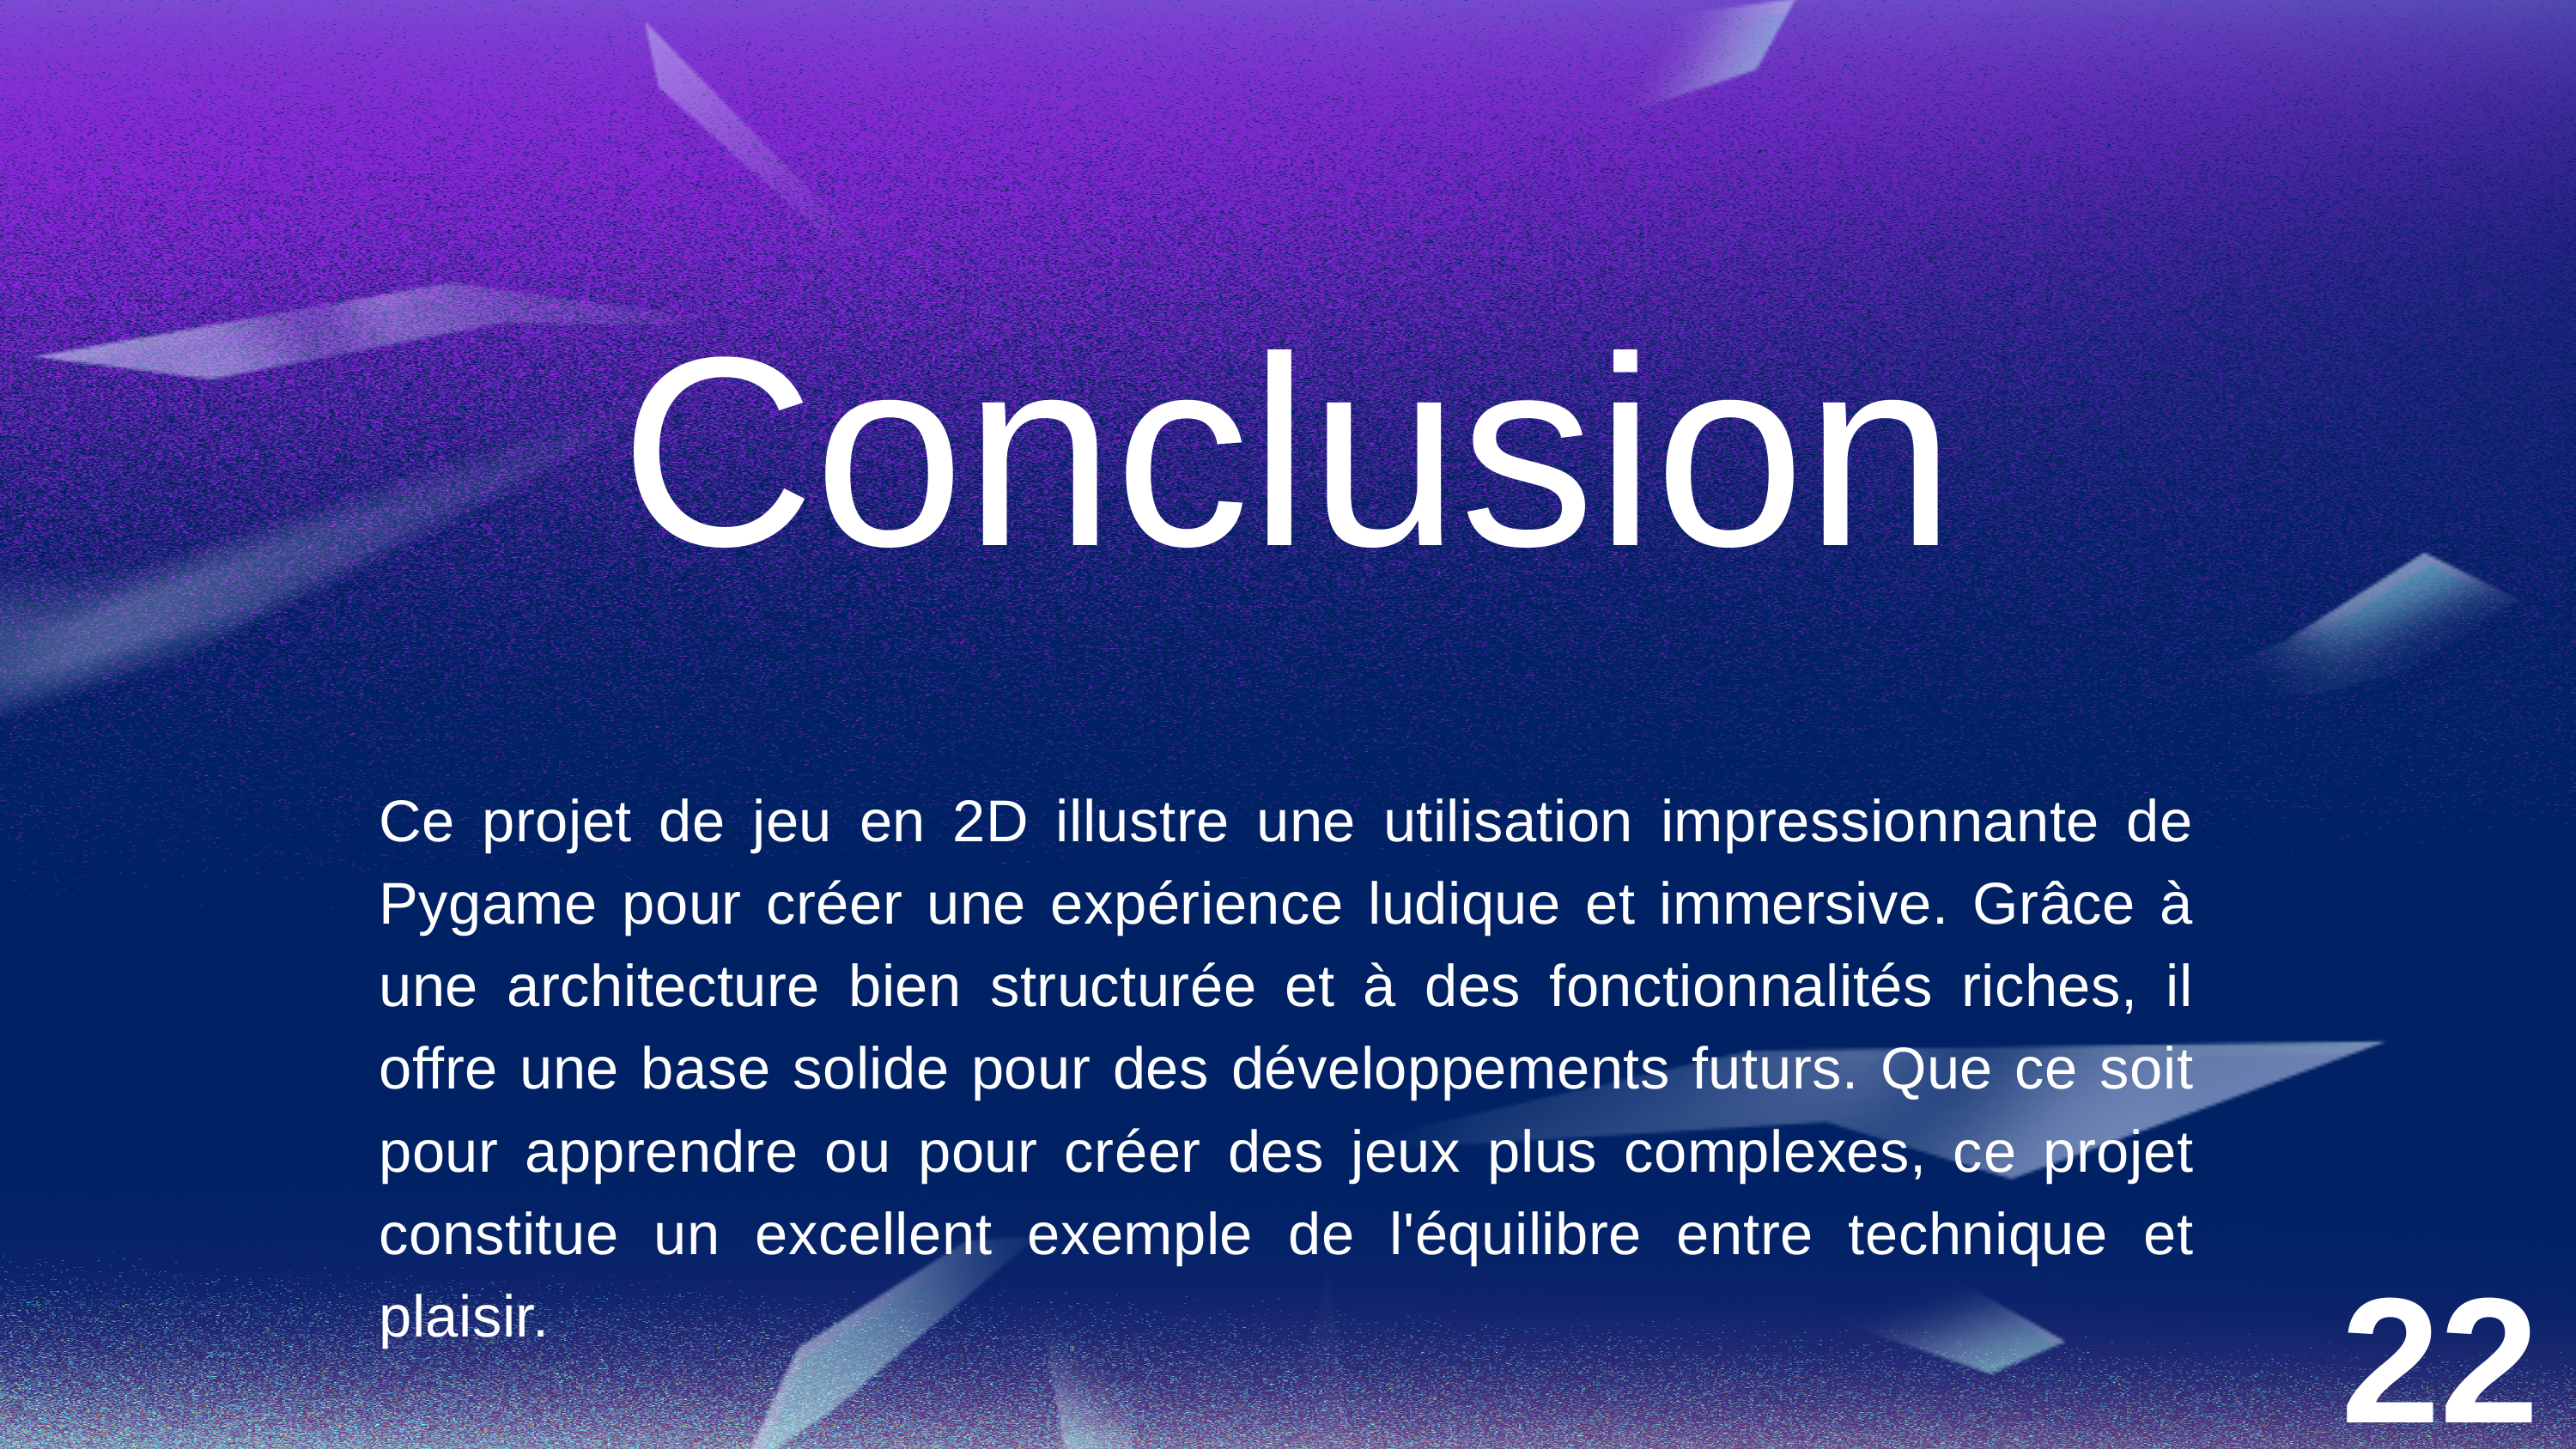

Conclusion
Ce projet de jeu en 2D illustre une utilisation impressionnante de Pygame pour créer une expérience ludique et immersive. Grâce à une architecture bien structurée et à des fonctionnalités riches, il offre une base solide pour des développements futurs. Que ce soit pour apprendre ou pour créer des jeux plus complexes, ce projet constitue un excellent exemple de l'équilibre entre technique et plaisir.

22